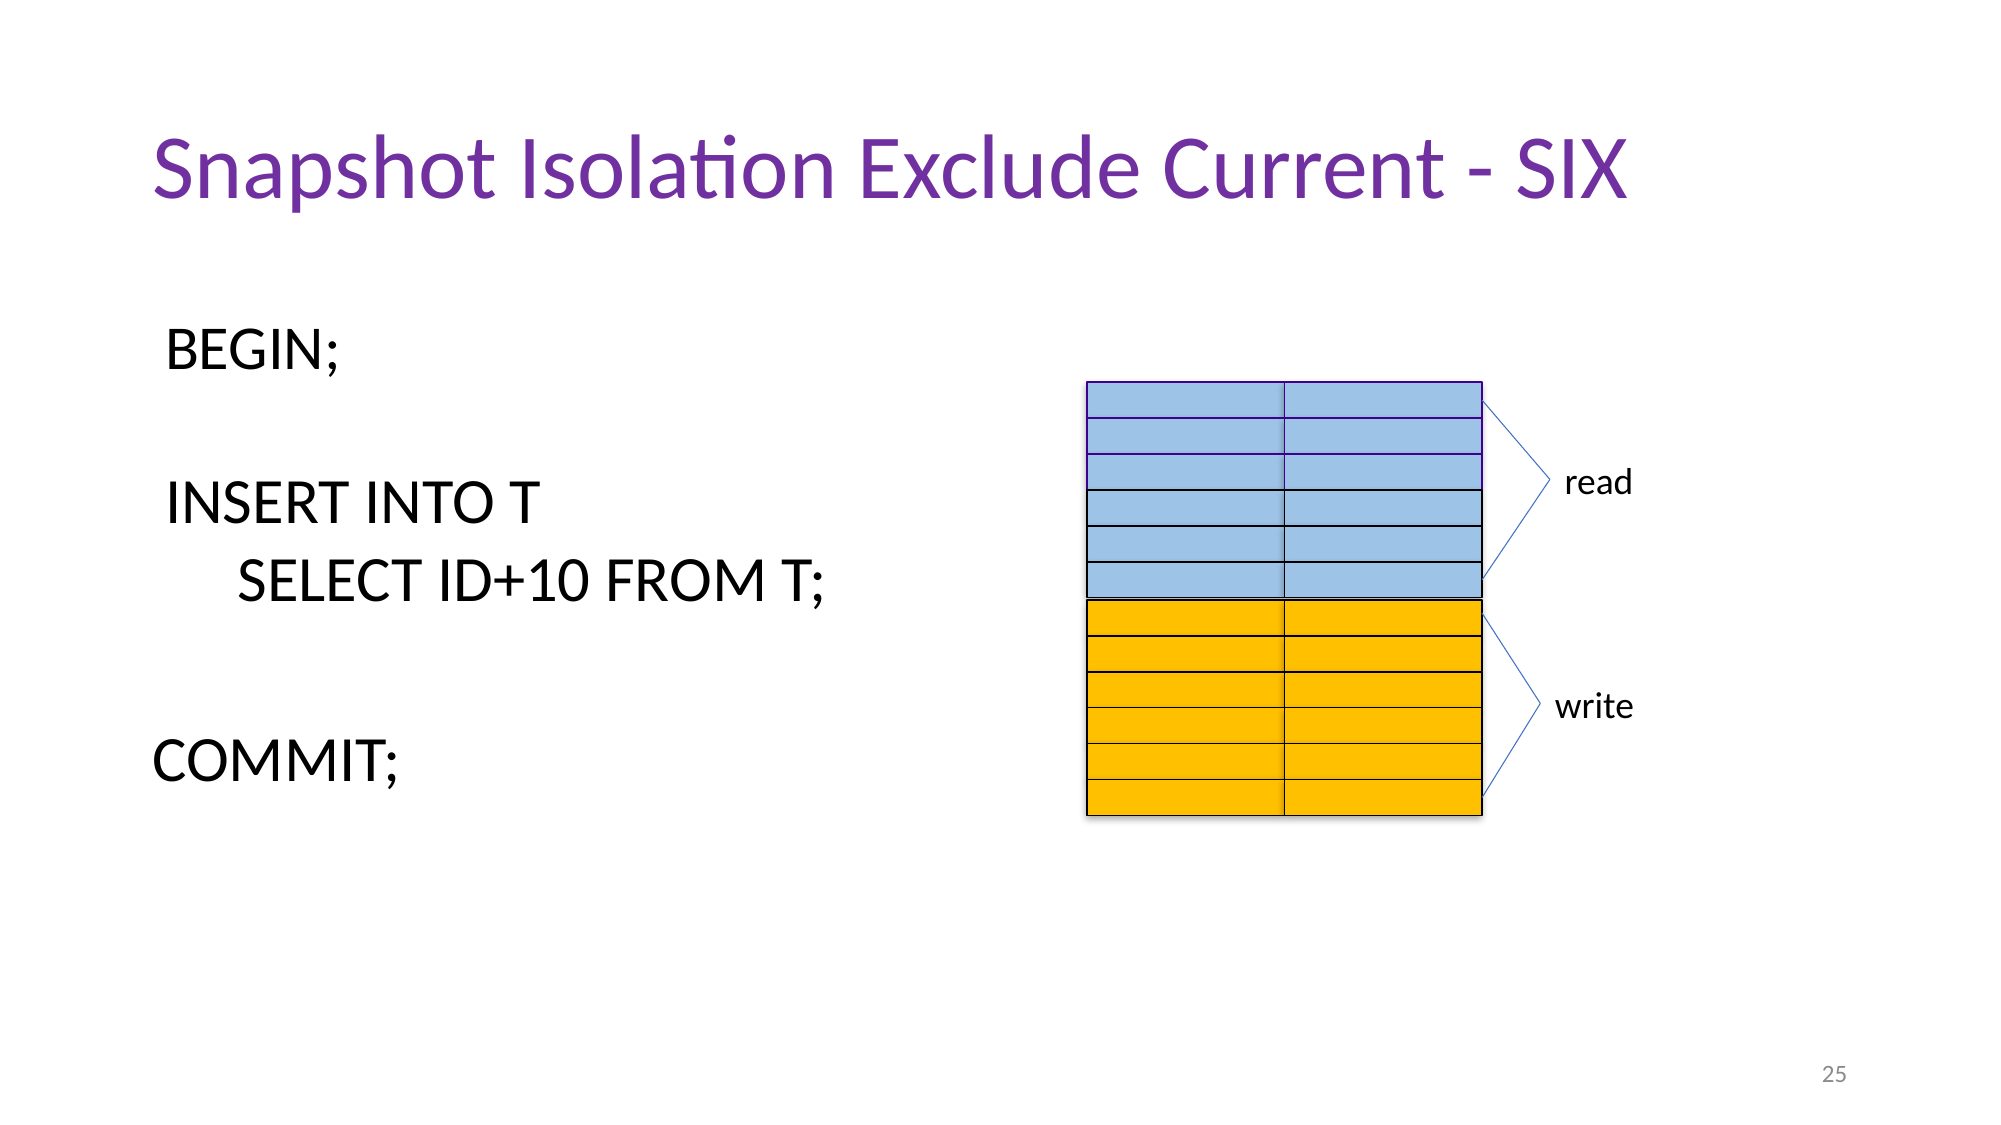

# Snapshot Isolation Exclude Current - SIX
BEGIN;

INSERT INTO T
     SELECT ID+10 FROM T;

COMMIT;

read

write
25